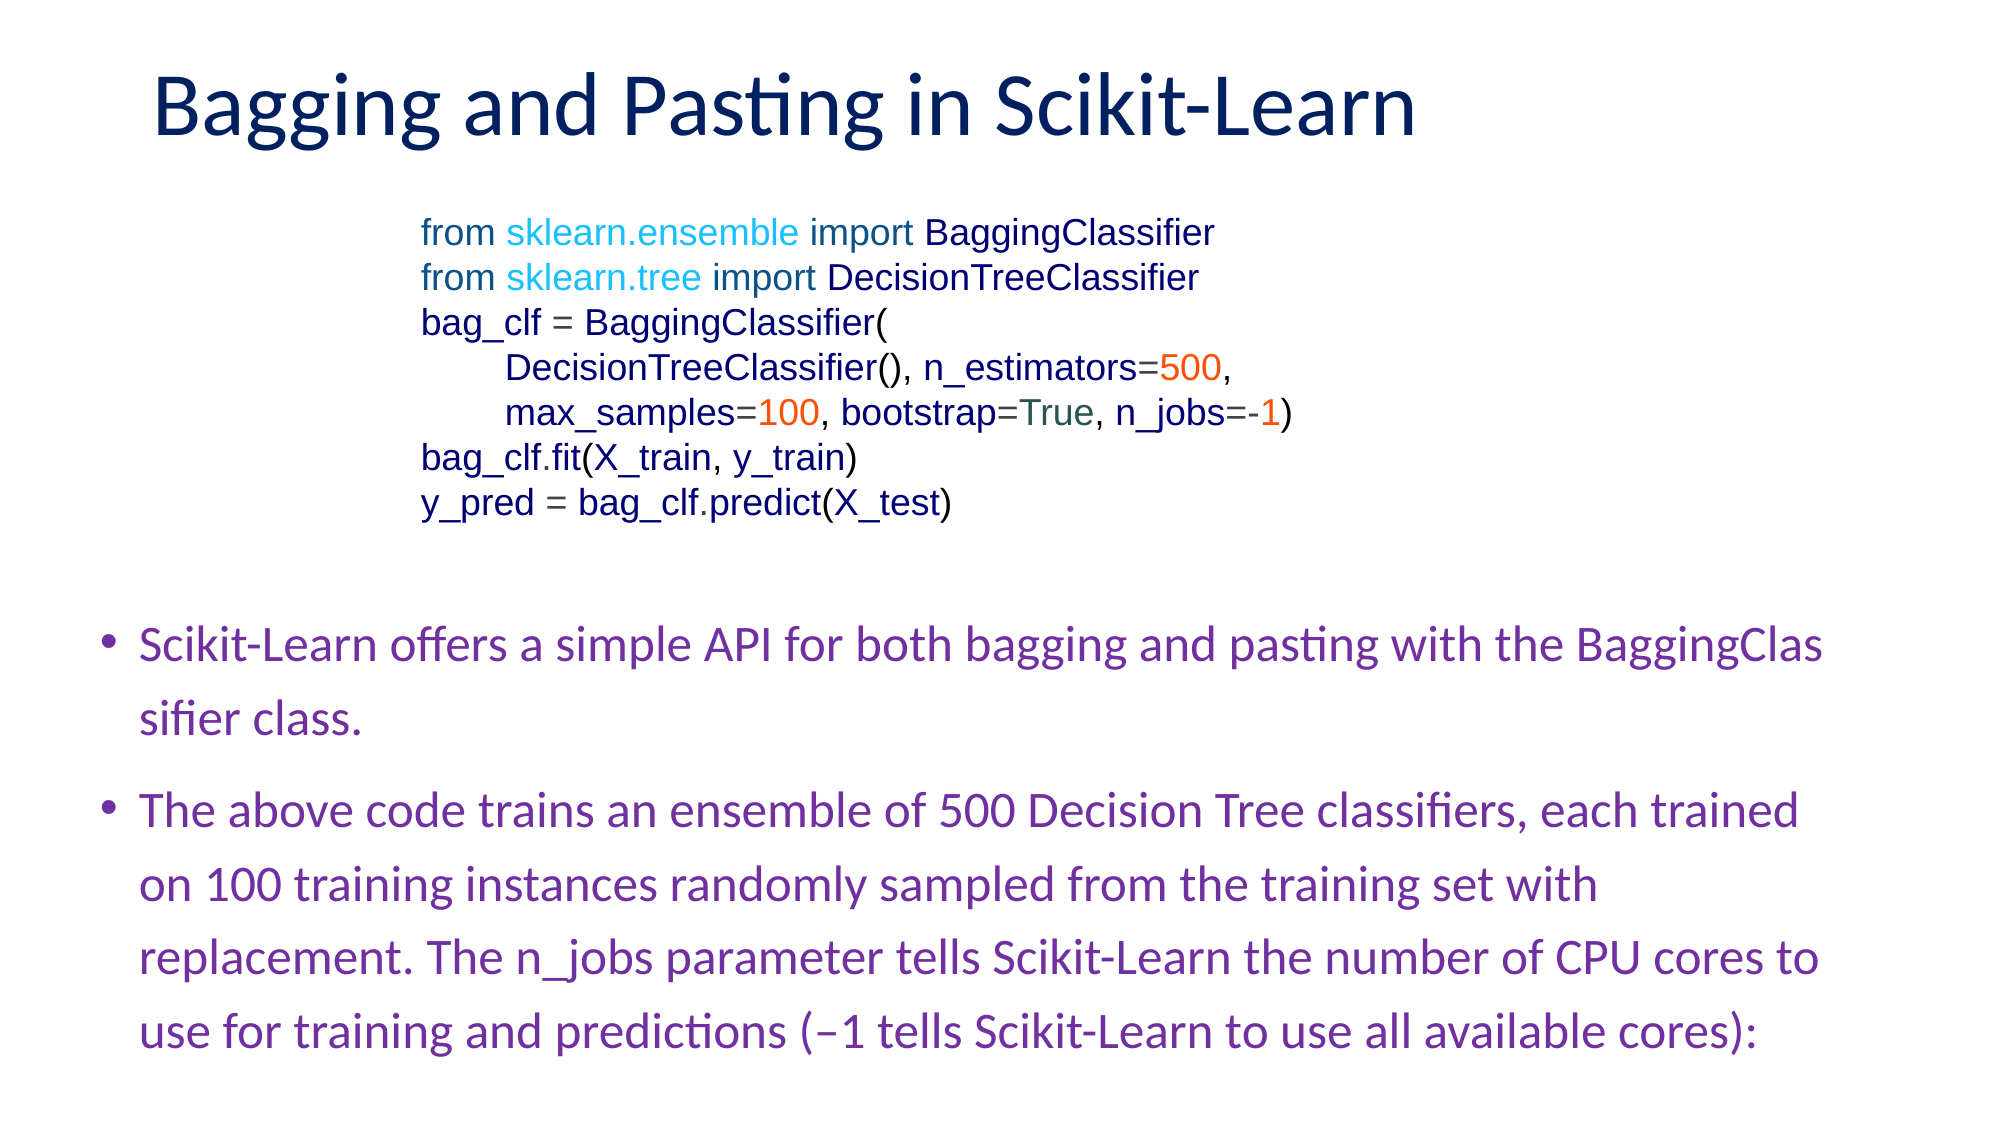

# Bagging and Pasting in Scikit-Learn
from sklearn.ensemble import BaggingClassifier
from sklearn.tree import DecisionTreeClassifier
bag_clf = BaggingClassifier(
        DecisionTreeClassifier(), n_estimators=500,
        max_samples=100, bootstrap=True, n_jobs=-1)
bag_clf.fit(X_train, y_train)
y_pred = bag_clf.predict(X_test)
Scikit-Learn offers a simple API for both bagging and pasting with the BaggingClas sifier class.
The above code trains an ensemble of 500 Decision Tree classifiers, each trained on 100 training instances randomly sampled from the training set with replacement. The n_jobs parameter tells Scikit-Learn the number of CPU cores to use for training and predictions (–1 tells Scikit-Learn to use all available cores):